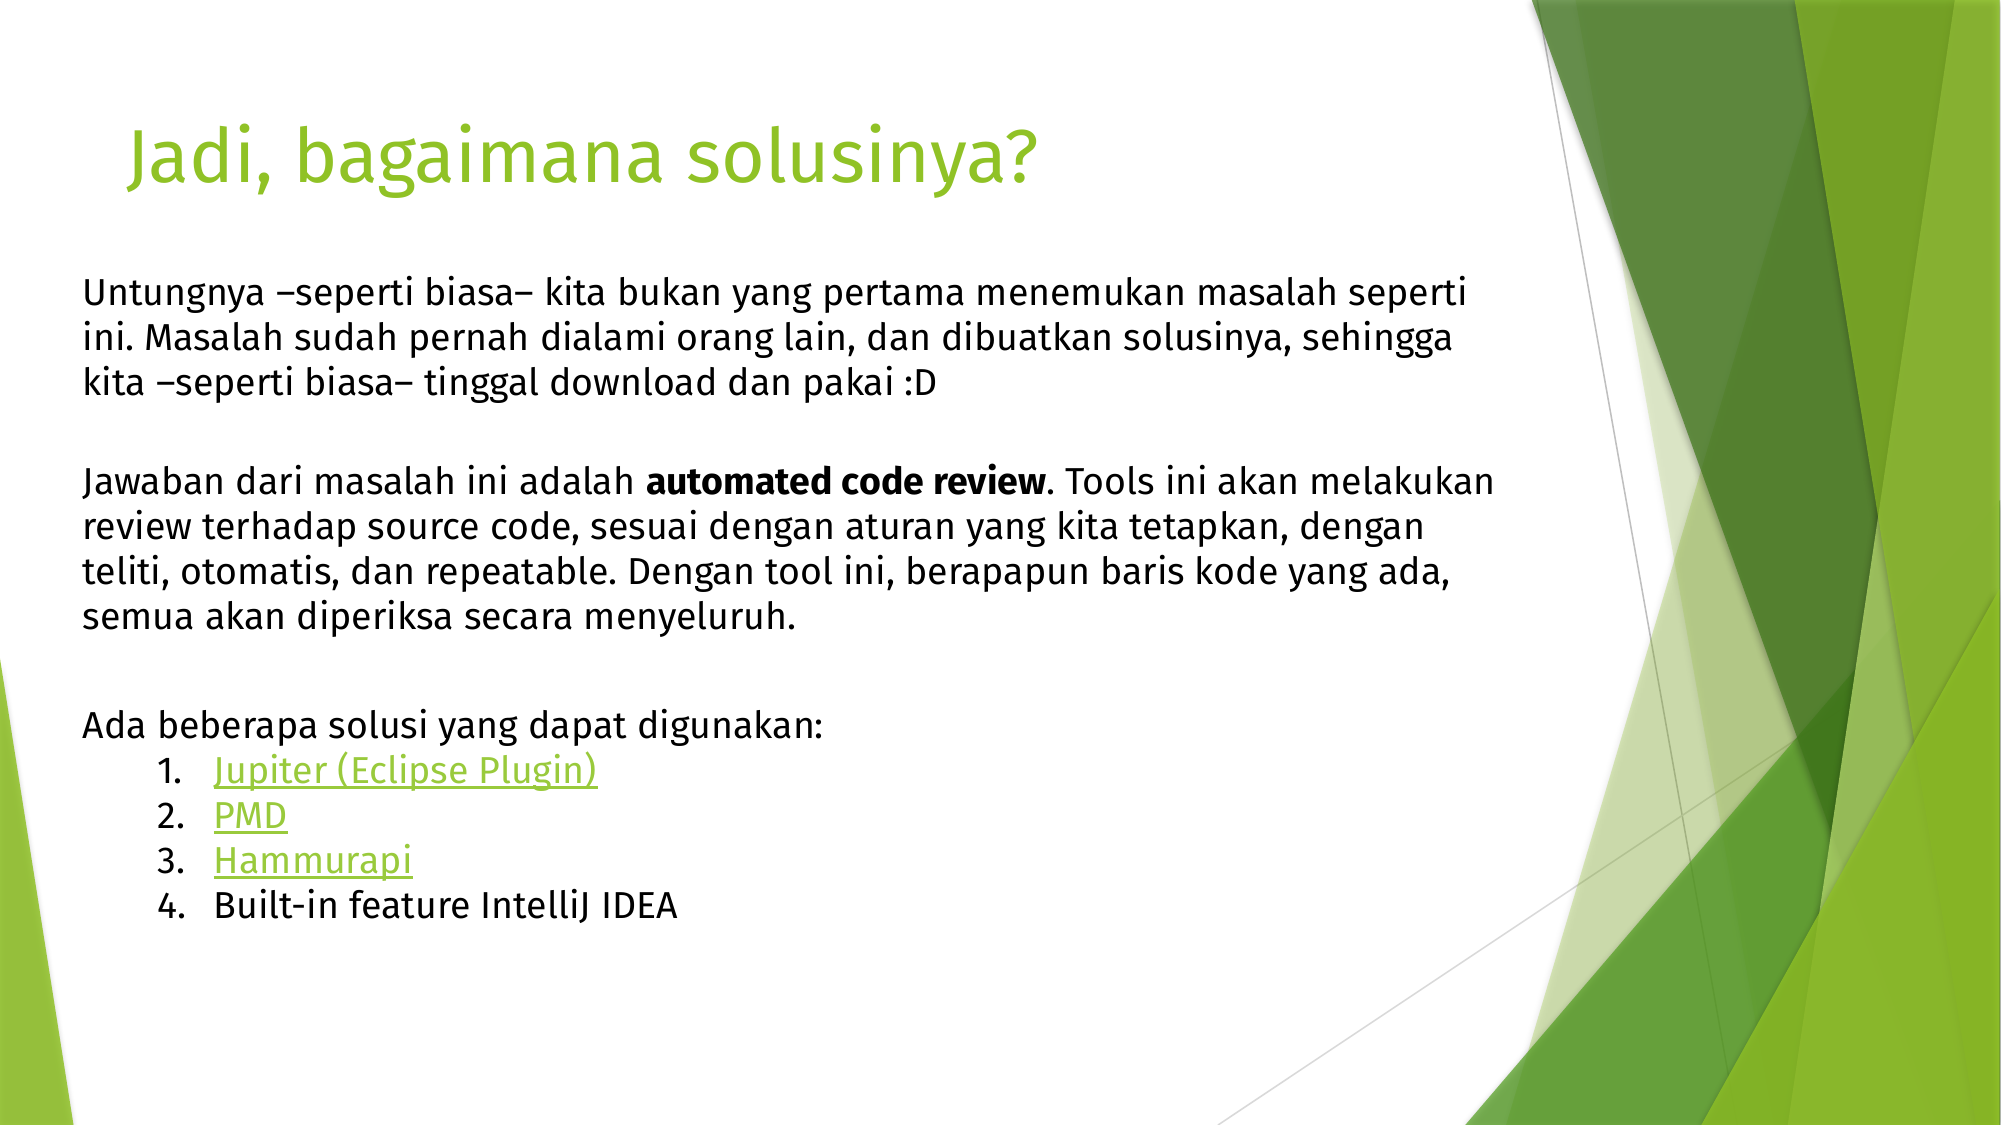

# Jadi, bagaimana solusinya?
Untungnya –seperti biasa– kita bukan yang pertama menemukan masalah seperti ini. Masalah sudah pernah dialami orang lain, dan dibuatkan solusinya, sehingga kita –seperti biasa– tinggal download dan pakai :D
Jawaban dari masalah ini adalah automated code review. Tools ini akan melakukan review terhadap source code, sesuai dengan aturan yang kita tetapkan, dengan teliti, otomatis, dan repeatable. Dengan tool ini, berapapun baris kode yang ada, semua akan diperiksa secara menyeluruh.
Ada beberapa solusi yang dapat digunakan:
Jupiter (Eclipse Plugin)
PMD
Hammurapi
Built-in feature IntelliJ IDEA